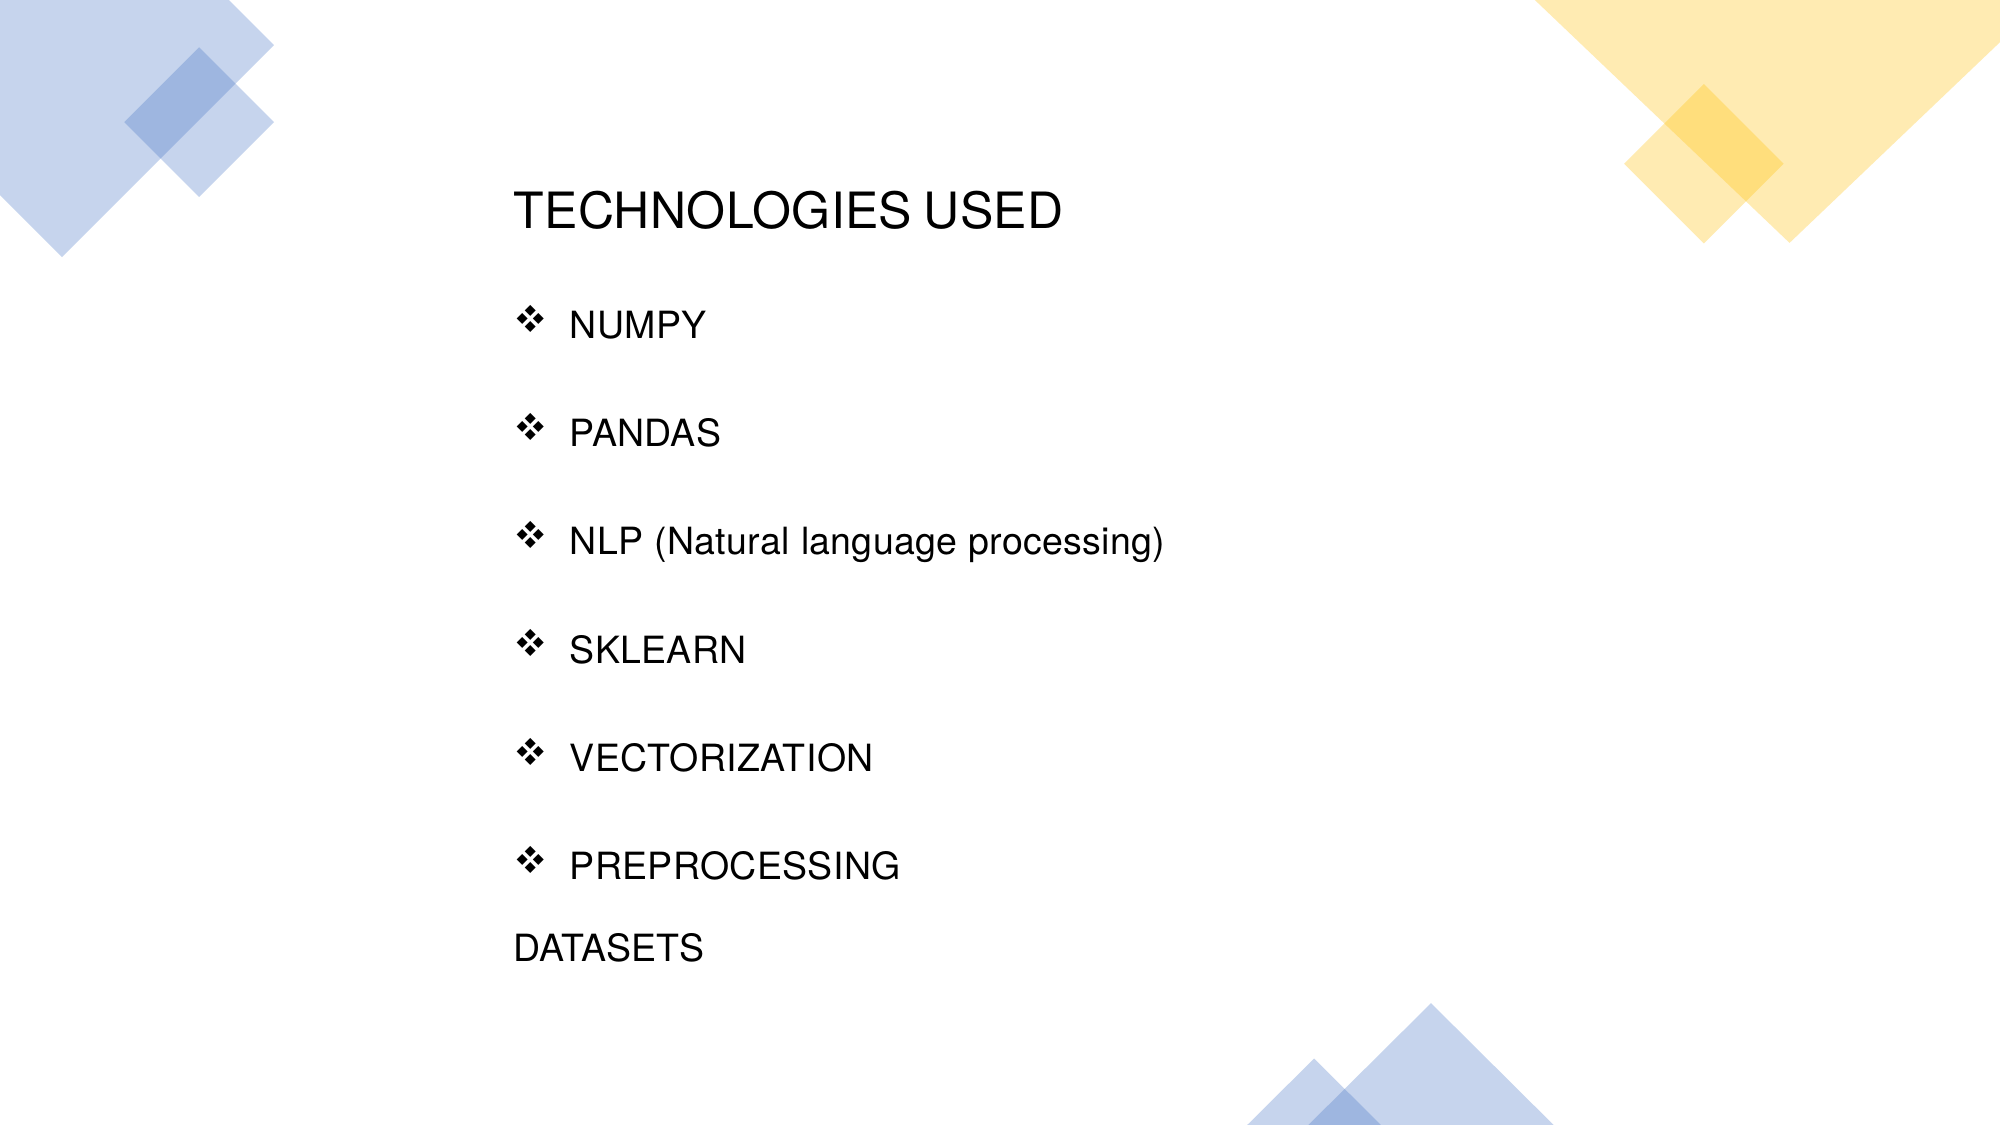

TECHNOLOGIES USED
NUMPY
PANDAS
NLP (Natural language processing)
SKLEARN
VECTORIZATION
PREPROCESSING
DATASETS